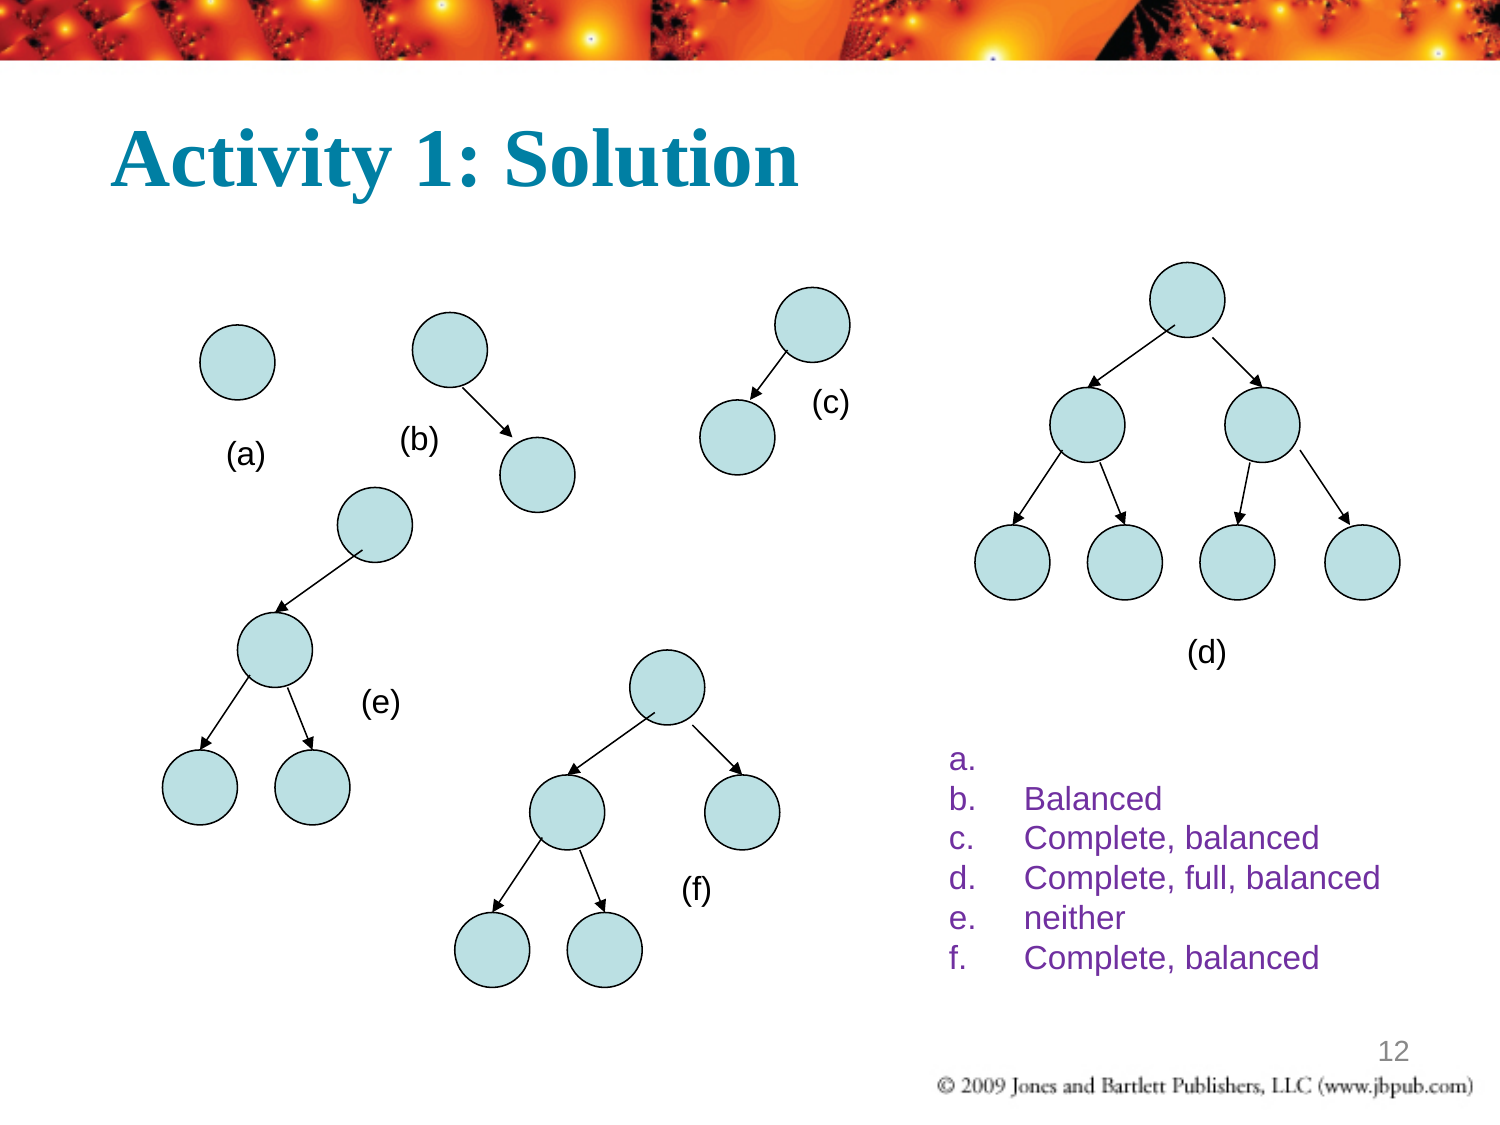

Activity 1: Solution

(c)
(b)
(a)

(d)

(e)

Balanced
Complete, balanced
Complete, full, balanced
neither
Complete, balanced

(f)

12